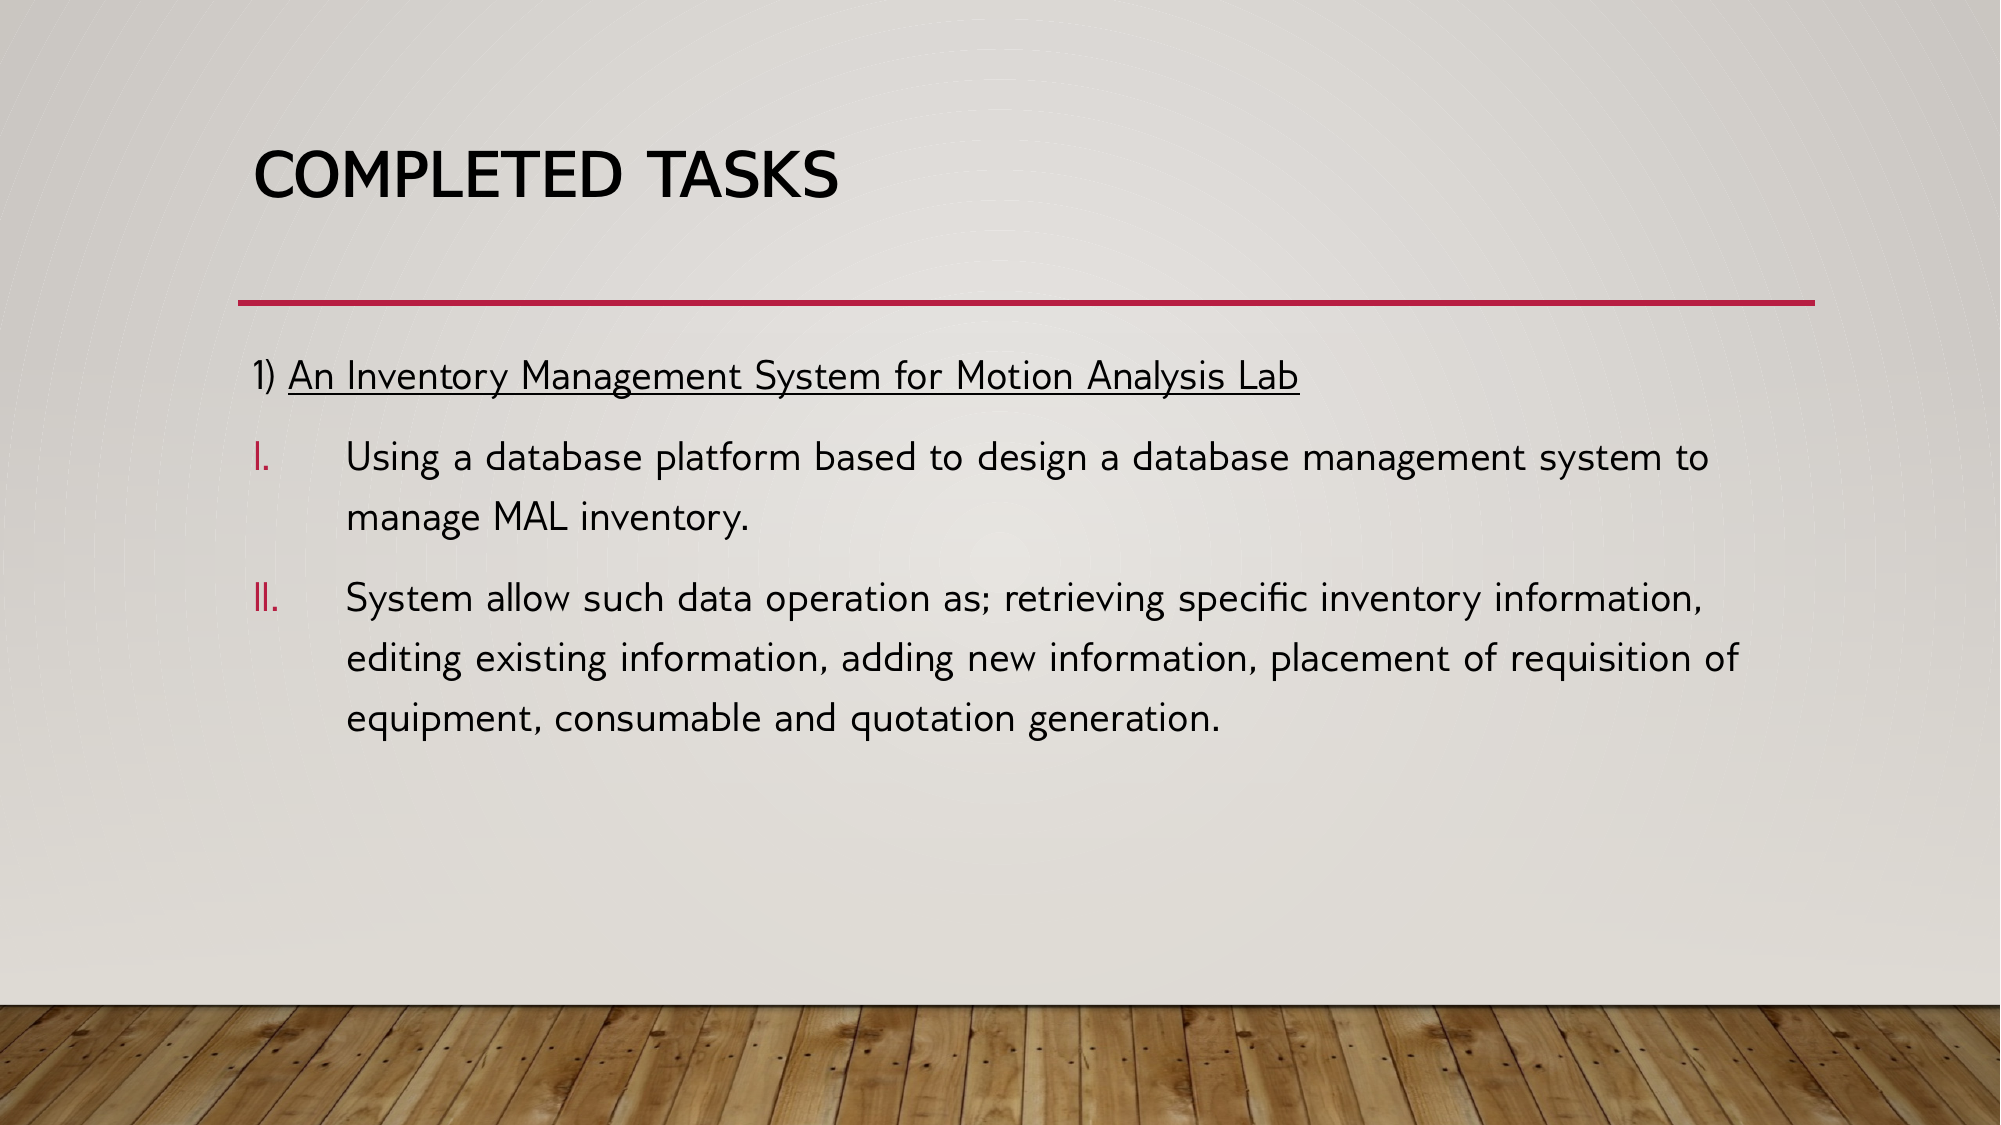

# Completed tasks
1) An Inventory Management System for Motion Analysis Lab
Using a database platform based to design a database management system to manage MAL inventory.
System allow such data operation as; retrieving specific inventory information, editing existing information, adding new information, placement of requisition of equipment, consumable and quotation generation.